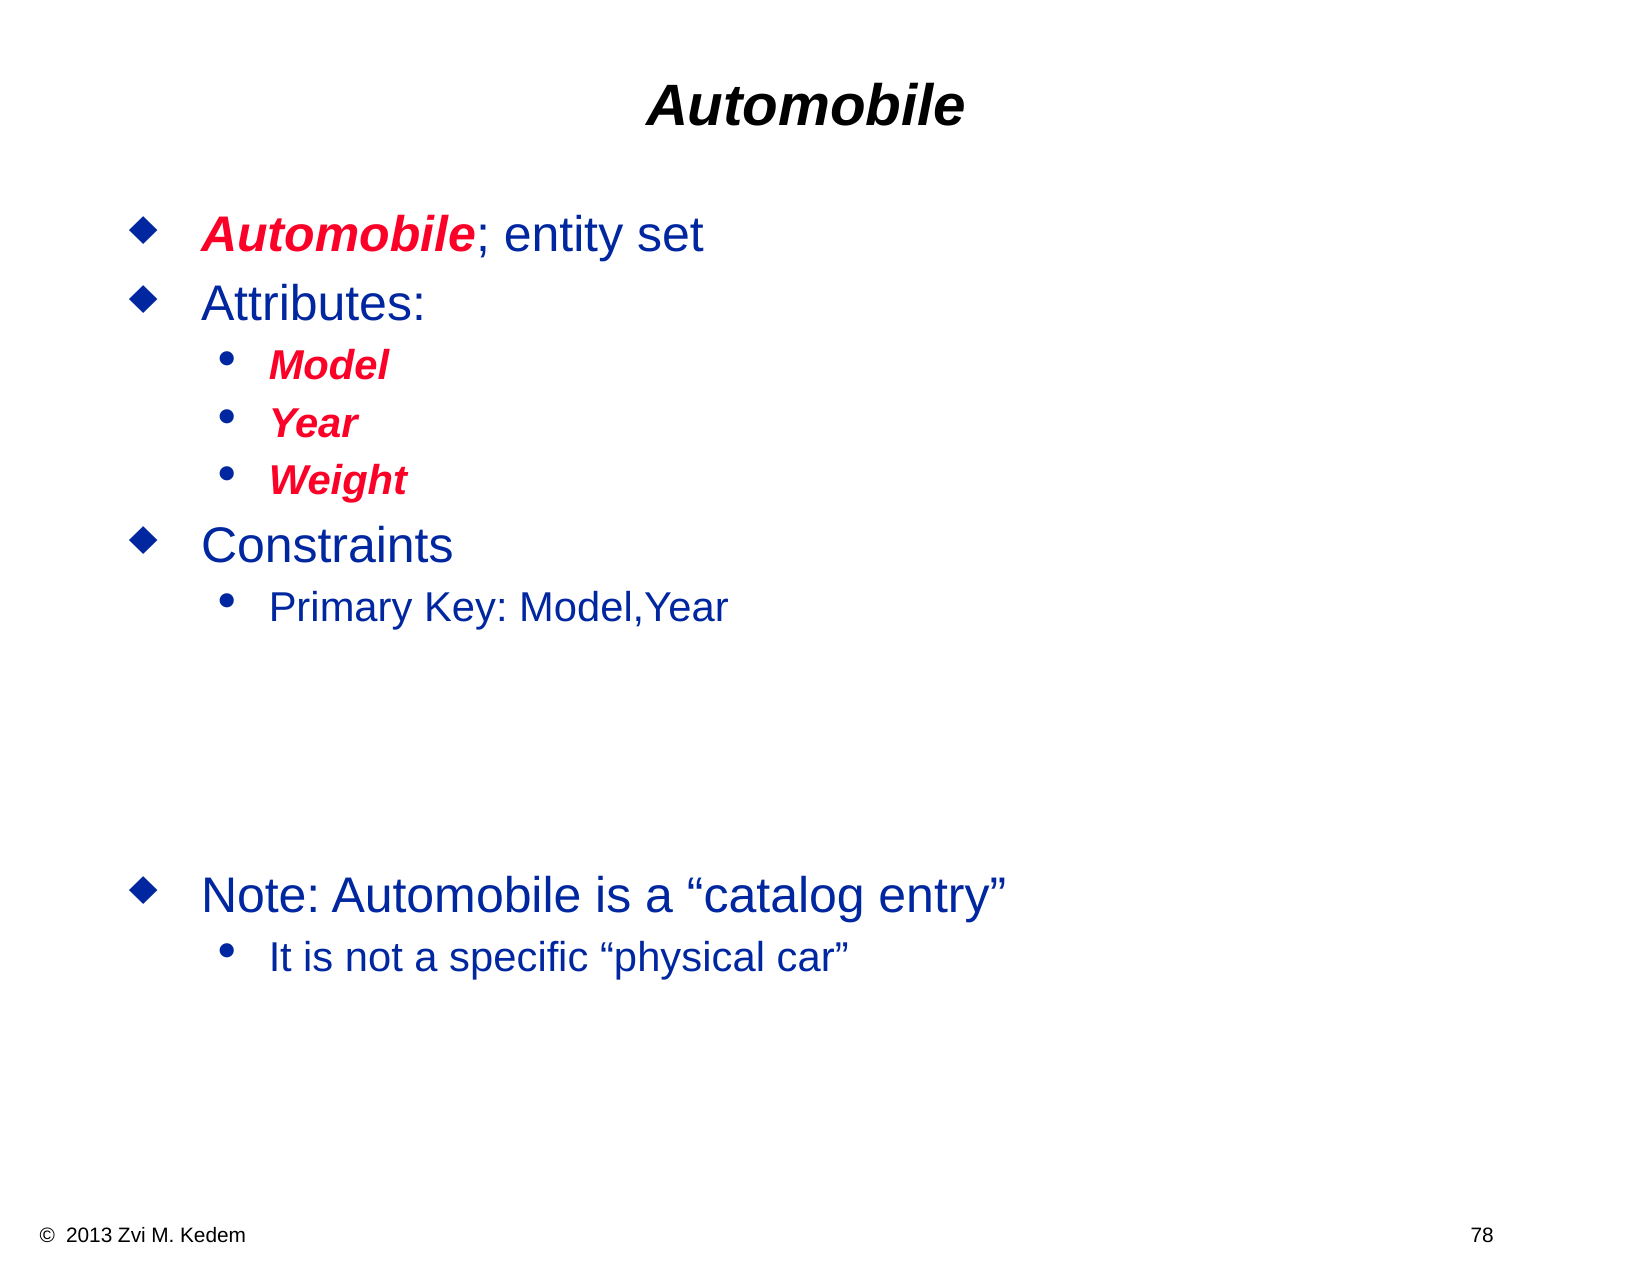

# Automobile
Automobile; entity set
Attributes:
Model
Year
Weight
Constraints
Primary Key: Model,Year

Note: Automobile is a “catalog entry”
It is not a specific “physical car”